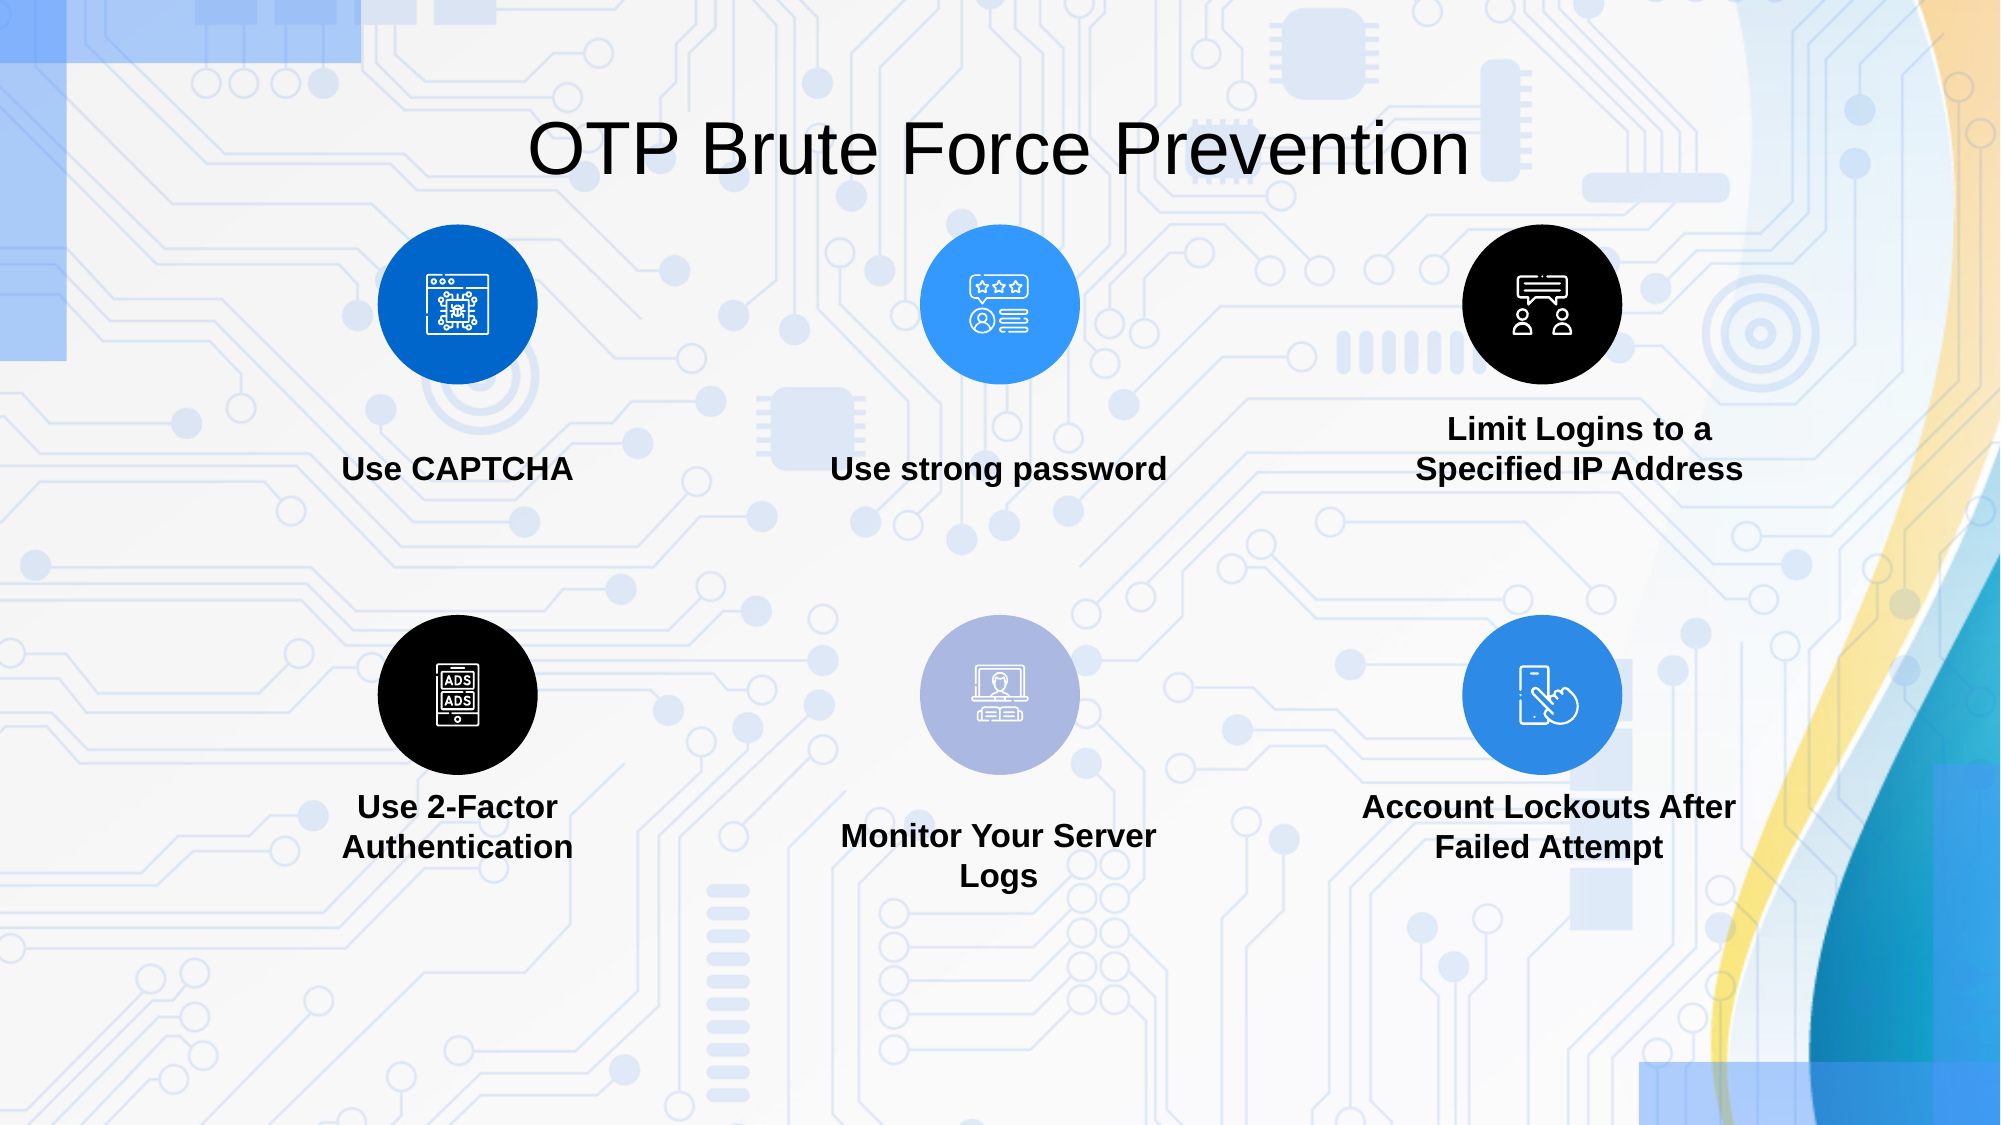

OTP Brute Force Prevention

# Use CAPTCHA
Use strong password
Limit Logins to a Specified IP Address

Use 2-Factor Authentication
Account Lockouts After Failed Attempt
Monitor Your Server Logs